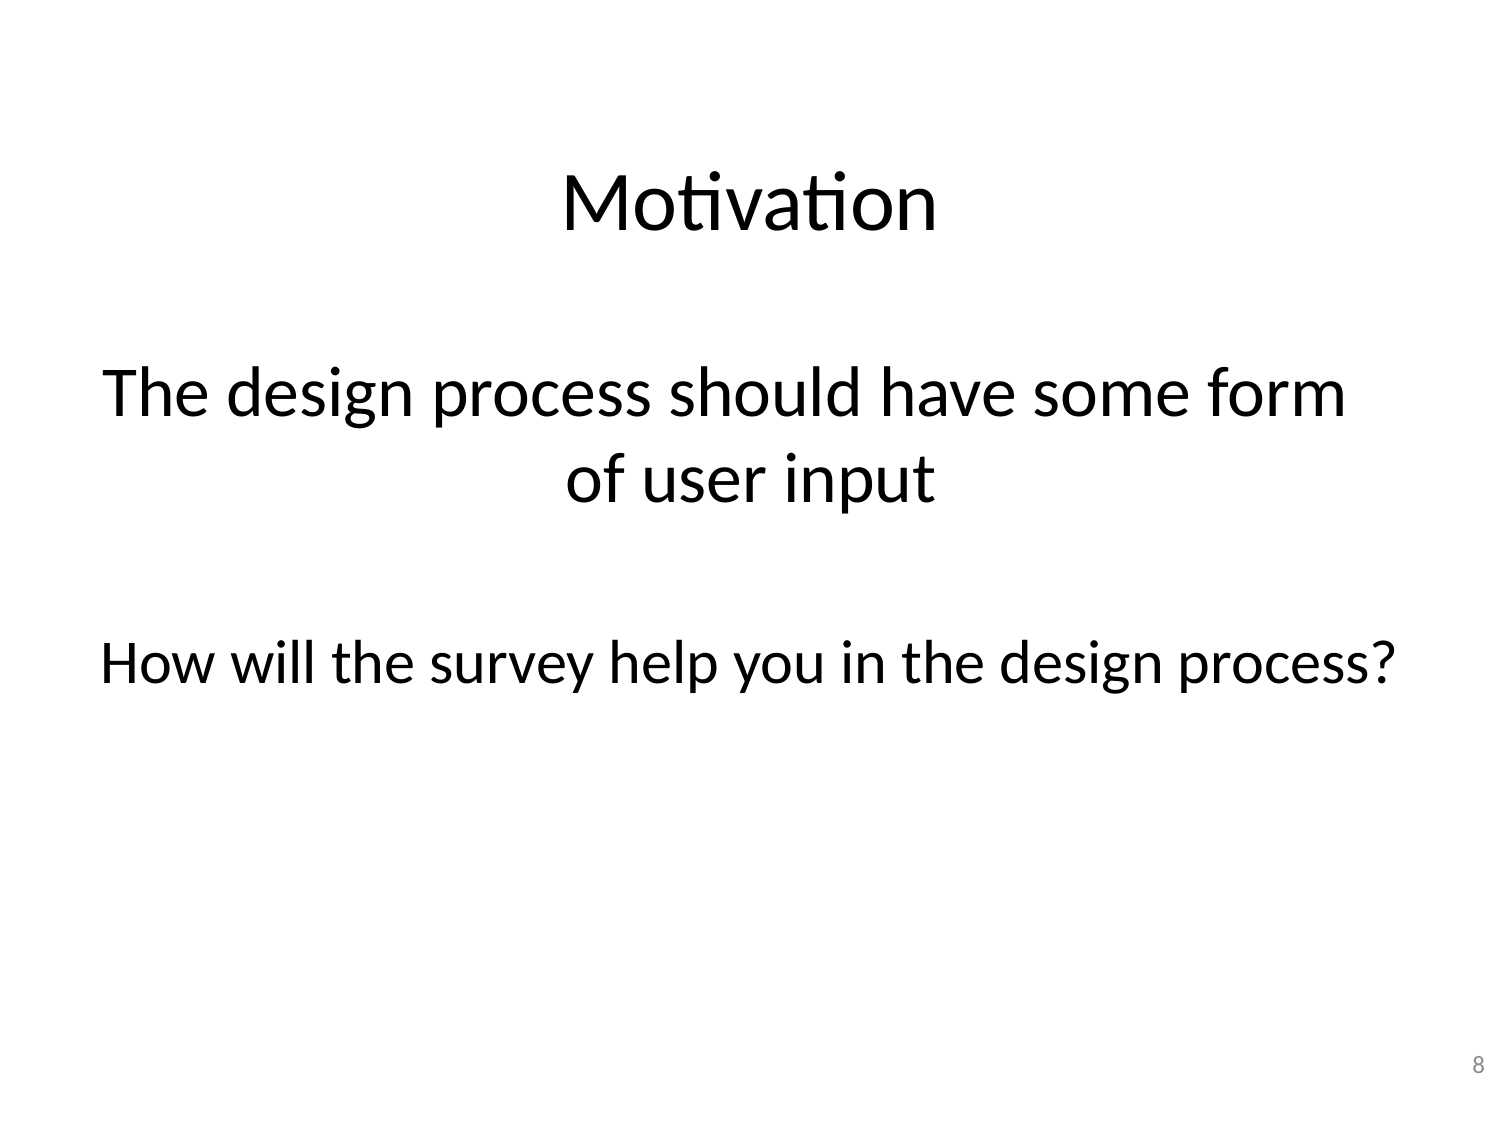

# Motivation
The design process should have some form of user input

How will the survey help you in the design process?
8